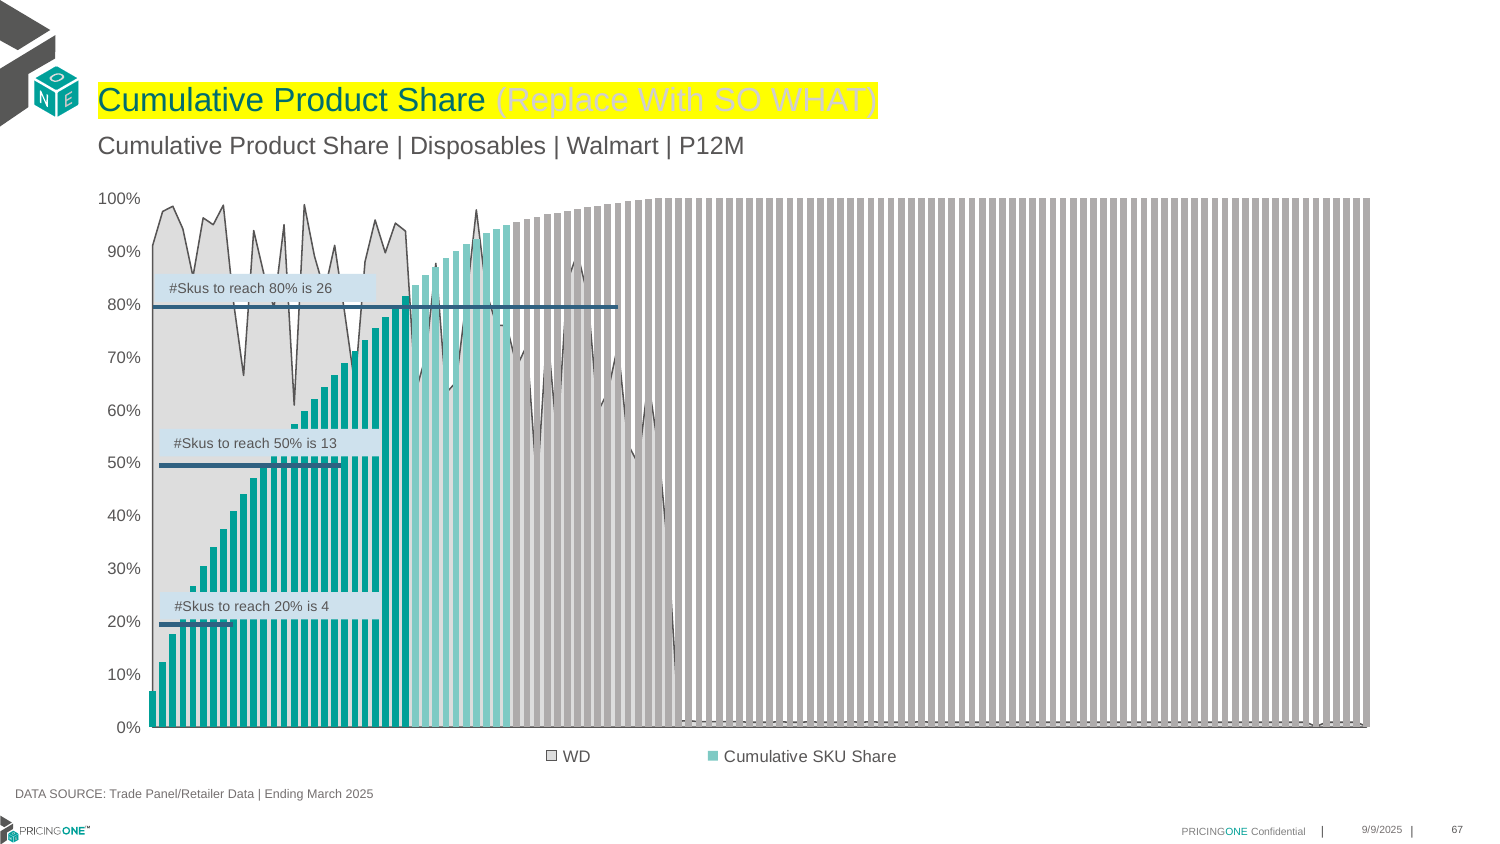

# Cumulative Product Share (Replace With SO WHAT)
Cumulative Product Share | Disposables | Walmart | P12M

### Chart

| Category | WD | Cumulative SKU Share |
|---|---|---|
| Gillette | 0.91 | 0.06791014835655255 |
| Gillette | 0.975 | 0.12219436758468043 |
| Equate | 0.985 | 0.17629512021373683 |
| Gillette | 0.942 | 0.22306920056492457 |
| Gillette | 0.852 | 0.26617974697618846 |
| Gillette | 0.963 | 0.30406581293863993 |
| Gillette | 0.95 | 0.3399781588147359 |
| Bic | 0.987 | 0.3751625352365464 |
| Gillette | 0.804 | 0.4086429983030035 |
| Gillette | 0.665 | 0.4410654547828607 |
| Schick | 0.939 | 0.4715835142419123 |
| Schick | 0.857 | 0.49878162007985644 |
| Gillette | 0.793 | 0.524081503996637 |
| Schick | 0.95 | 0.5491221264476699 |
| Gillette | 0.609 | 0.5736634126631921 |
| Equate | 0.988 | 0.5974708757513949 |
| Gillette | 0.891 | 0.6207250894718779 |
| Gillette | 0.824 | 0.6437367744540714 |
| Equate | 0.911 | 0.66609256371754 |
| Bic | 0.782 | 0.6883115550529048 |
| Gillette | 0.646 | 0.7104916723125456 |
| Bic | 0.88 | 0.7326098222309347 |
| Equate | 0.959 | 0.7546557377004594 |
| Bic | 0.897 | 0.7751015853341345 |
| Bic | 0.953 | 0.7954674471926679 |
| Equate | 0.938 | 0.8155829609925445 |
| Gillette | 0.634 | 0.8355898449614826 |
| Schick | 0.701 | 0.8541696936914451 |
| Bic | 0.877 | 0.8704923117042441 |
| Gillette | 0.632 | 0.886506675418701 |
| Gillette | 0.652 | 0.9008081196514998 |
| Bic | 0.805 | 0.9126638226428305 |
| Equate | 0.978 | 0.9234990950542915 |
| Bic | 0.822 | 0.9335791941941255 |
| Bic | 0.76 | 0.9424016066484274 |
| Schick | 0.759 | 0.9494127430790267 |
| Gillette | 0.682 | 0.9554885775306259 |
| Gillette | 0.722 | 0.9606295488741704 |
| Bic | 0.455 | 0.9650359429741229 |
| Bic | 0.753 | 0.9693484372355762 |
| Gillette | 0.544 | 0.9730335376646398 |
| Schick | 0.844 | 0.9765829527961658 |
| Schick | 0.896 | 0.979911424222385 |
| Bic | 0.817 | 0.9831942159825842 |
| Gillette | 0.596 | 0.9861638887763549 |
| Schick | 0.634 | 0.9890095959812176 |
| Bic | 0.722 | 0.9917789705479639 |
| Gillette | 0.534 | 0.9941371910328451 |
| Bic | 0.498 | 0.9964574831779837 |
| Harry's | 0.655 | 0.9982037074012541 |
| Harry's | 0.525 | 0.9997280360019556 |
| Gillette | 0.322 | 0.9999137773124067 |
| Bic | 0.011 | 0.9999425944440691 |
| Equate | 0.012 | 0.999963116296733 |
| Gillette | 0.01 | 0.9999681478594041 |
| Gillette | 0.01 | 0.9999730805215806 |
| Schick | 0.01 | 0.9999772034359562 |
| Gillette | 0.01 | 0.9999801642695183 |
| Schick | 0.01 | 0.999982593512921 |
| Schick | 0.009 | 0.9999844726223215 |
| Bic | 0.009 | 0.9999856161592923 |
| Gillette | 0.009 | 0.9999867411524203 |
| Harry's | 0.01 | 0.9999877796076153 |
| Gillette | 0.009 | 0.9999887562500012 |
| Schick | 0.009 | 0.9999897267111061 |
| Schick | 0.01 | 0.9999906909909301 |
| Gillette | 0.009 | 0.9999915316451355 |
| Bic | 0.009 | 0.9999922733988463 |
| Gillette | 0.009 | 0.9999929224333433 |
| Equate | 0.01 | 0.9999934416609407 |
| Gillette | 0.009 | 0.999993899075729 |
| Bic | 0.01 | 0.9999943255841127 |
| Schick | 0.009 | 0.9999947273673727 |
| Gillette | 0.009 | 0.9999951291506327 |
| Schick | 0.009 | 0.9999955247526118 |
| Schick | 0.009 | 0.9999959203545908 |
| Bic | 0.01 | 0.9999961985122323 |
| Schick | 0.009 | 0.9999964581260311 |
| Bic | 0.009 | 0.9999967177398299 |
| Bic | 0.009 | 0.9999969155408194 |
| Equate | 0.009 | 0.9999970886166852 |
| Bic | 0.009 | 0.9999972616925511 |
| Equate | 0.009 | 0.999997428587136 |
| Bic | 0.009 | 0.99999758930044 |
| Schick | 0.009 | 0.9999977438324631 |
| Schick | 0.009 | 0.9999978983644862 |
| Bic | 0.009 | 0.9999980281713855 |
| Gillette | 0.009 | 0.9999981517970039 |
| Gillette | 0.009 | 0.9999982754226223 |
| Bic | 0.009 | 0.999998386685679 |
| Schick | 0.009 | 0.9999984917674547 |
| Gillette | 0.009 | 0.9999985906679495 |
| Schick | 0.009 | 0.9999986833871634 |
| Gillette | 0.009 | 0.9999987699250963 |
| Schick | 0.009 | 0.9999988564630292 |
| Barbasol | 0.009 | 0.9999989368196812 |
| Equate | 0.009 | 0.9999990171763332 |
| Gillette | 0.009 | 0.9999990851704234 |
| Schick | 0.009 | 0.9999991531645135 |
| Edgewell Pe | 0.009 | 0.9999992211586036 |
| Gillette | 0.009 | 0.9999992891526938 |
| Bic | 0.009 | 0.999999350965503 |
| Bic | 0.009 | 0.9999994127783122 |
| Schick | 0.009 | 0.9999994684098404 |
| Barbasol | 0.009 | 0.9999995240413687 |
| Gillette | 0.009 | 0.9999995734916161 |
| Gillette | 0.009 | 0.9999996167605825 |
| Personna | 0.009 | 0.9999996600295489 |
| Equate | 0.009 | 0.9999997032985153 |
| Gillette | 0.009 | 0.9999997465674817 |
| Schick | 0.009 | 0.9999997898364481 |
| Schick | 0.009 | 0.9999998331054145 |
| Schick | 0.009 | 0.9999998640118192 |
| Bic | 0.009 | 0.9999998949182238 |
| Bic | 0.009 | 0.9999999196433476 |
| Schick | 0.001 | 0.9999999381871904 |
| Gillette | 0.009 | 0.9999999567310331 |
| Bic | 0.009 | 0.999999969093595 |
| Gillette | 0.009 | 0.9999999814561569 |
| Schick | 0.009 | 0.9999999938187187 |
| Gillette | 0.001 | 0.9999999999999997 |
#Skus to reach 80% is 26
#Skus to reach 50% is 13
#Skus to reach 20% is 4
DATA SOURCE: Trade Panel/Retailer Data | Ending March 2025

9/9/2025
67